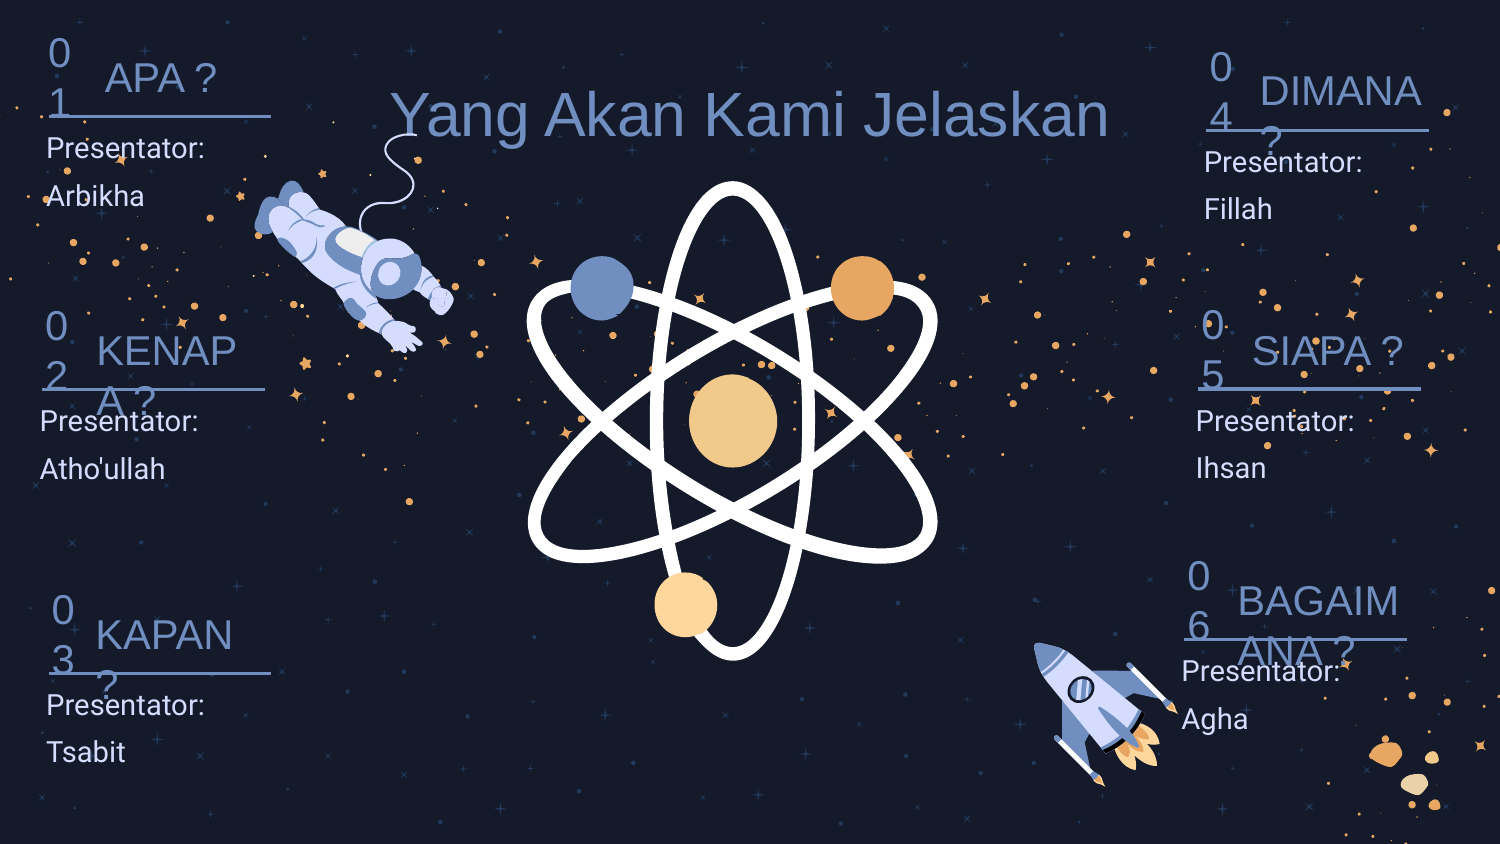

APA ?
01
Presentator:
Arbikha

02
KENAPA ?
03
KAPAN ?
Presentator:
Tsabit
Presentator:
Atho'ullah
04
DIMANA ?
Presentator:
Fillah
05
SIAPA ?
Presentator:
Ihsan
06
BAGAIMANA ?
Presentator:
Agha
Yang Akan Kami Jelaskan